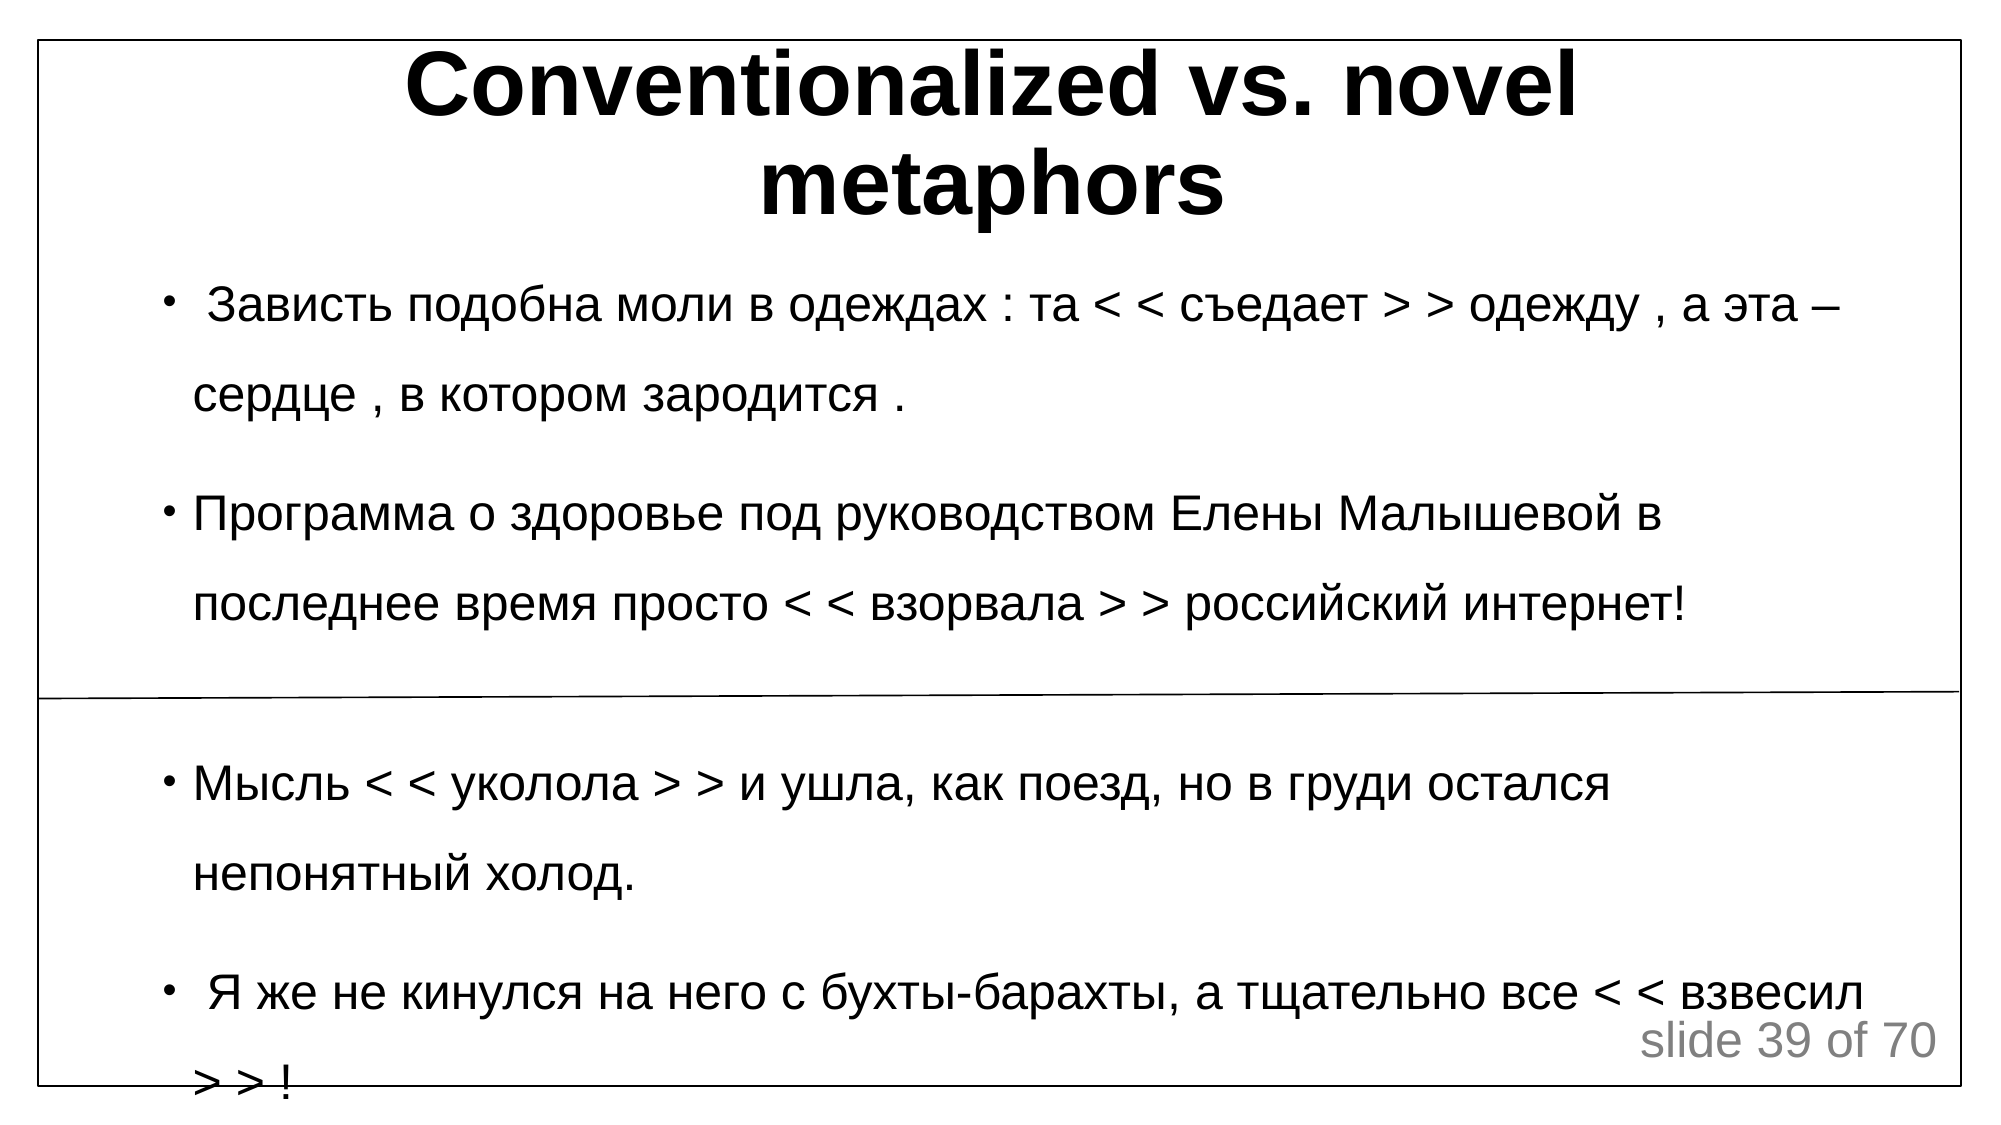

# Conventionalized vs. novel metaphors
 Зависть подобна моли в одеждах : та < < съедает > > одежду , а эта – сердце , в котором зародится .
Программа о здоровье под руководством Елены Малышевой в последнее время просто < < взорвала > > российский интернет!
Мысль < < уколола > > и ушла, как поезд, но в груди остался непонятный холод.
 Я же не кинулся на него с бухты-барахты, а тщательно все < < взвесил > > !